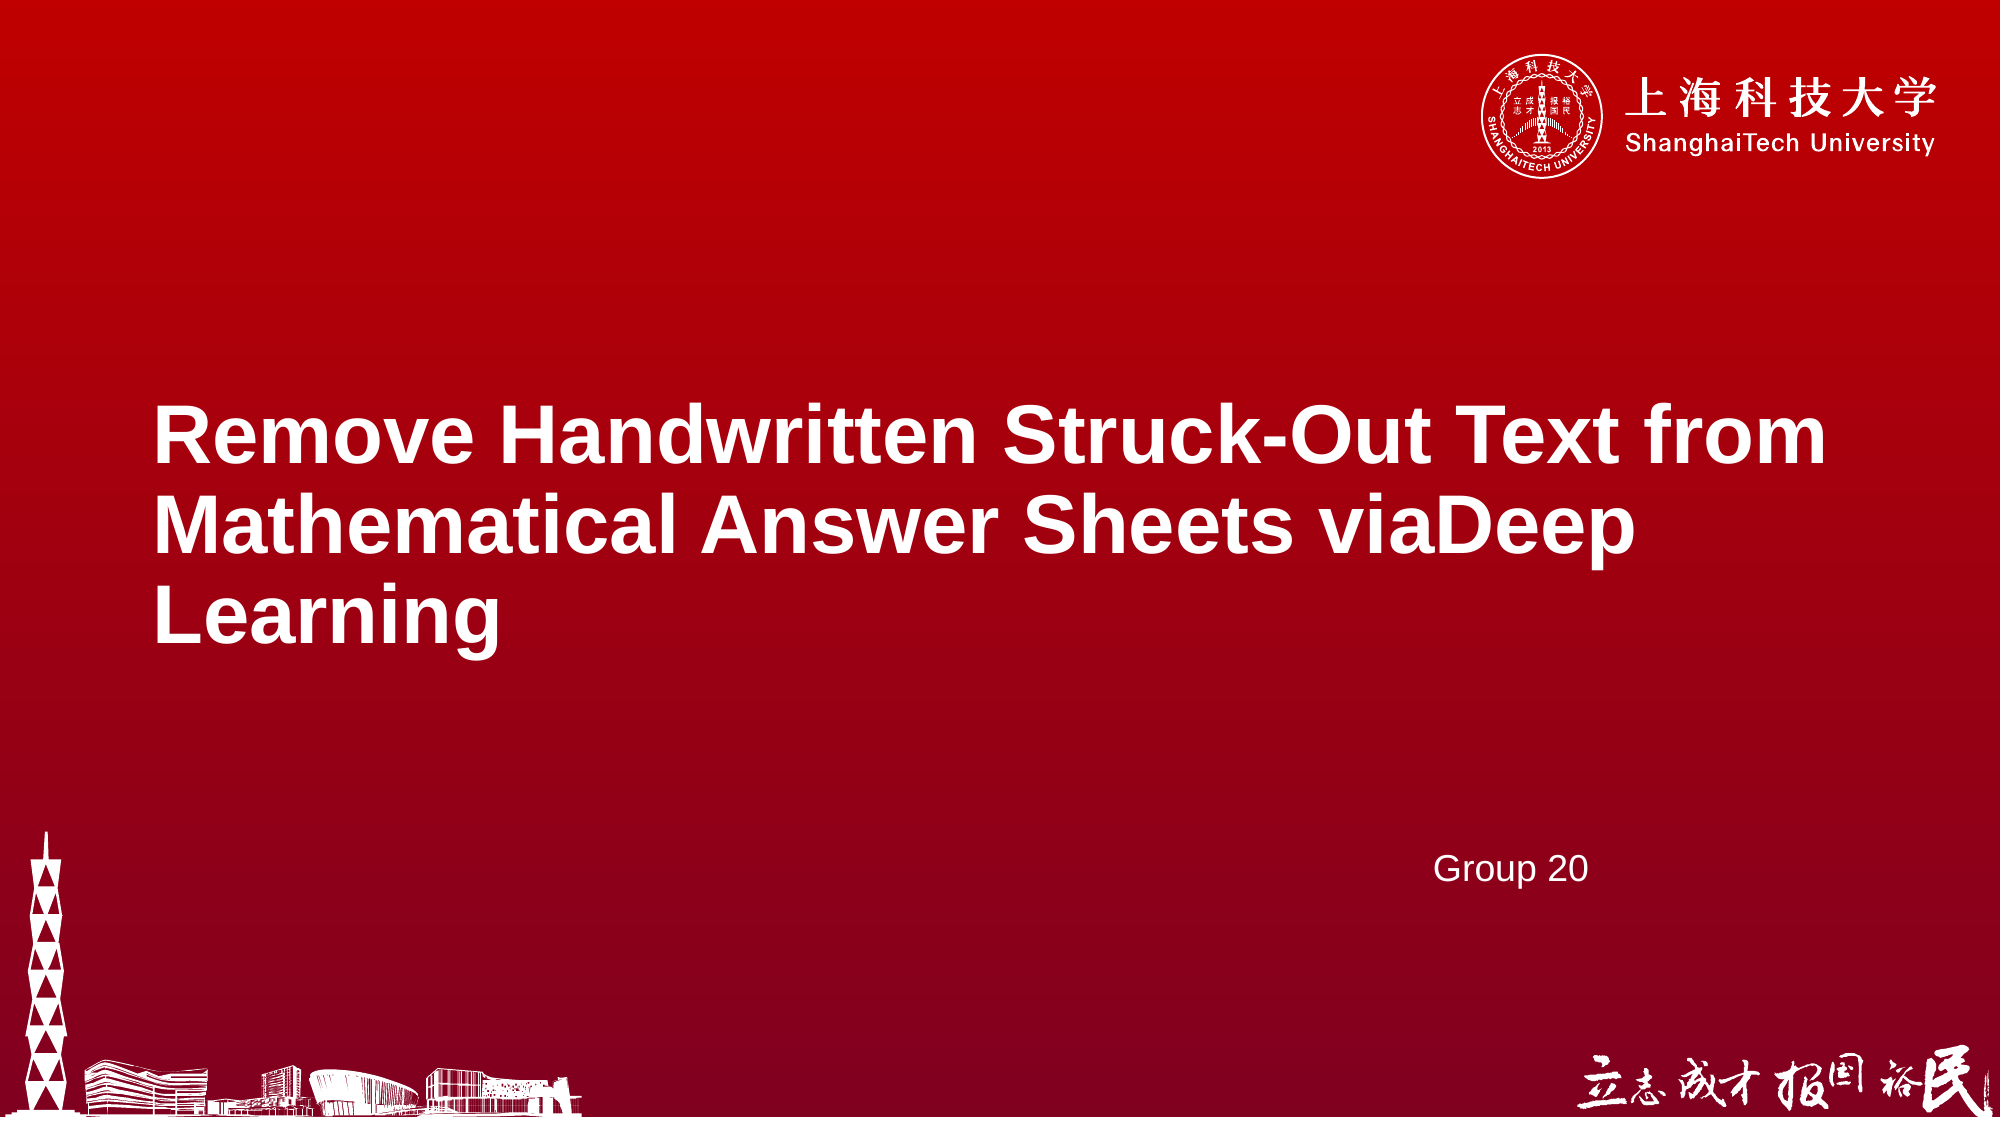

# Remove Handwritten Struck-Out Text from Mathematical Answer Sheets viaDeep Learning
Group 20